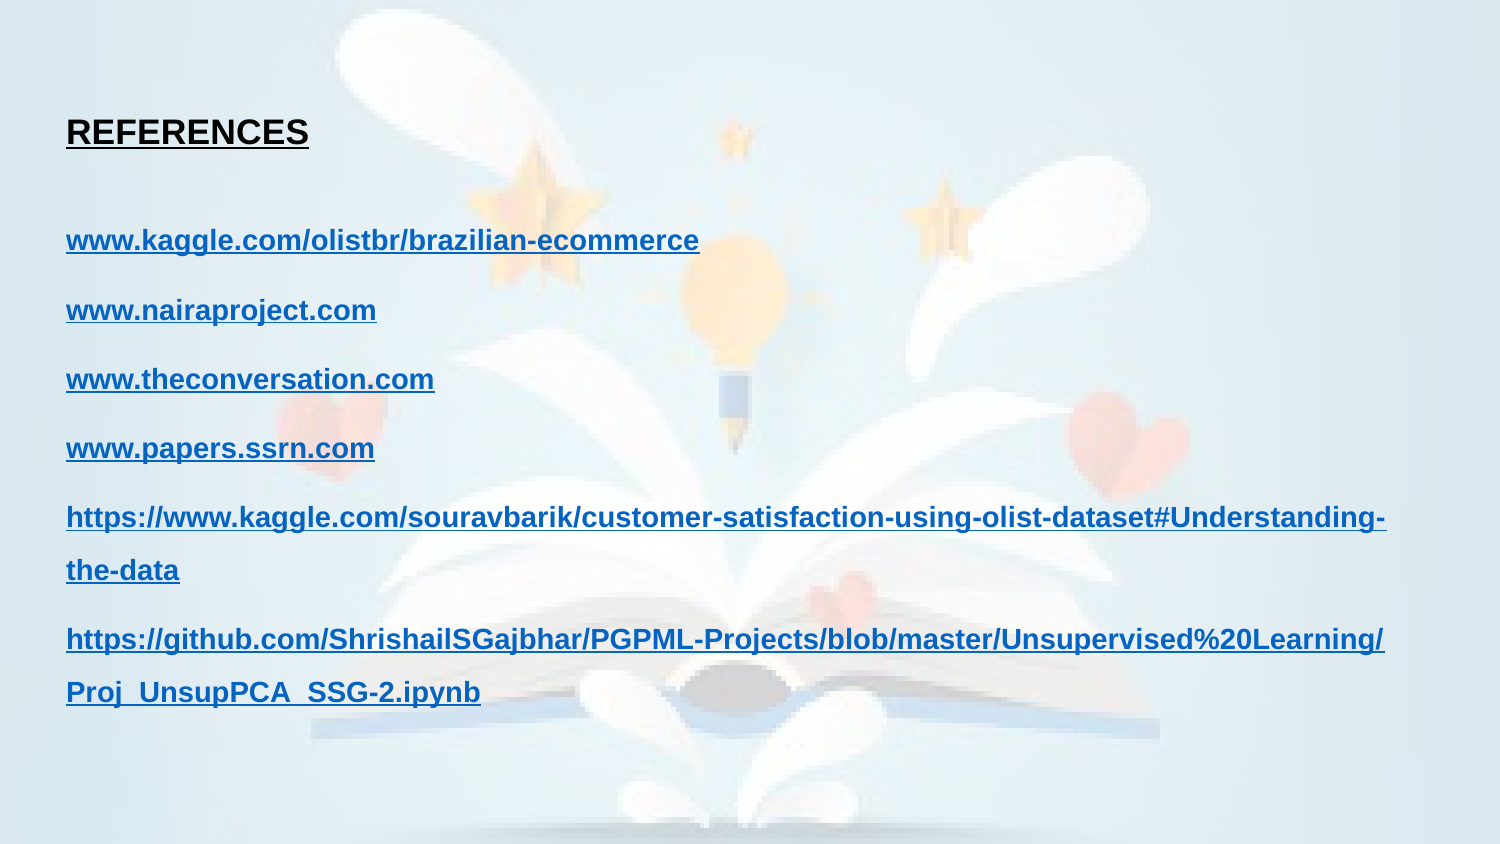

# REFERENCES

www.kaggle.com/olistbr/brazilian-ecommerce
www.nairaproject.com
www.theconversation.com
www.papers.ssrn.com
https://www.kaggle.com/souravbarik/customer-satisfaction-using-olist-dataset#Understanding-the-data
https://github.com/ShrishailSGajbhar/PGPML-Projects/blob/master/Unsupervised%20Learning/Proj_UnsupPCA_SSG-2.ipynb